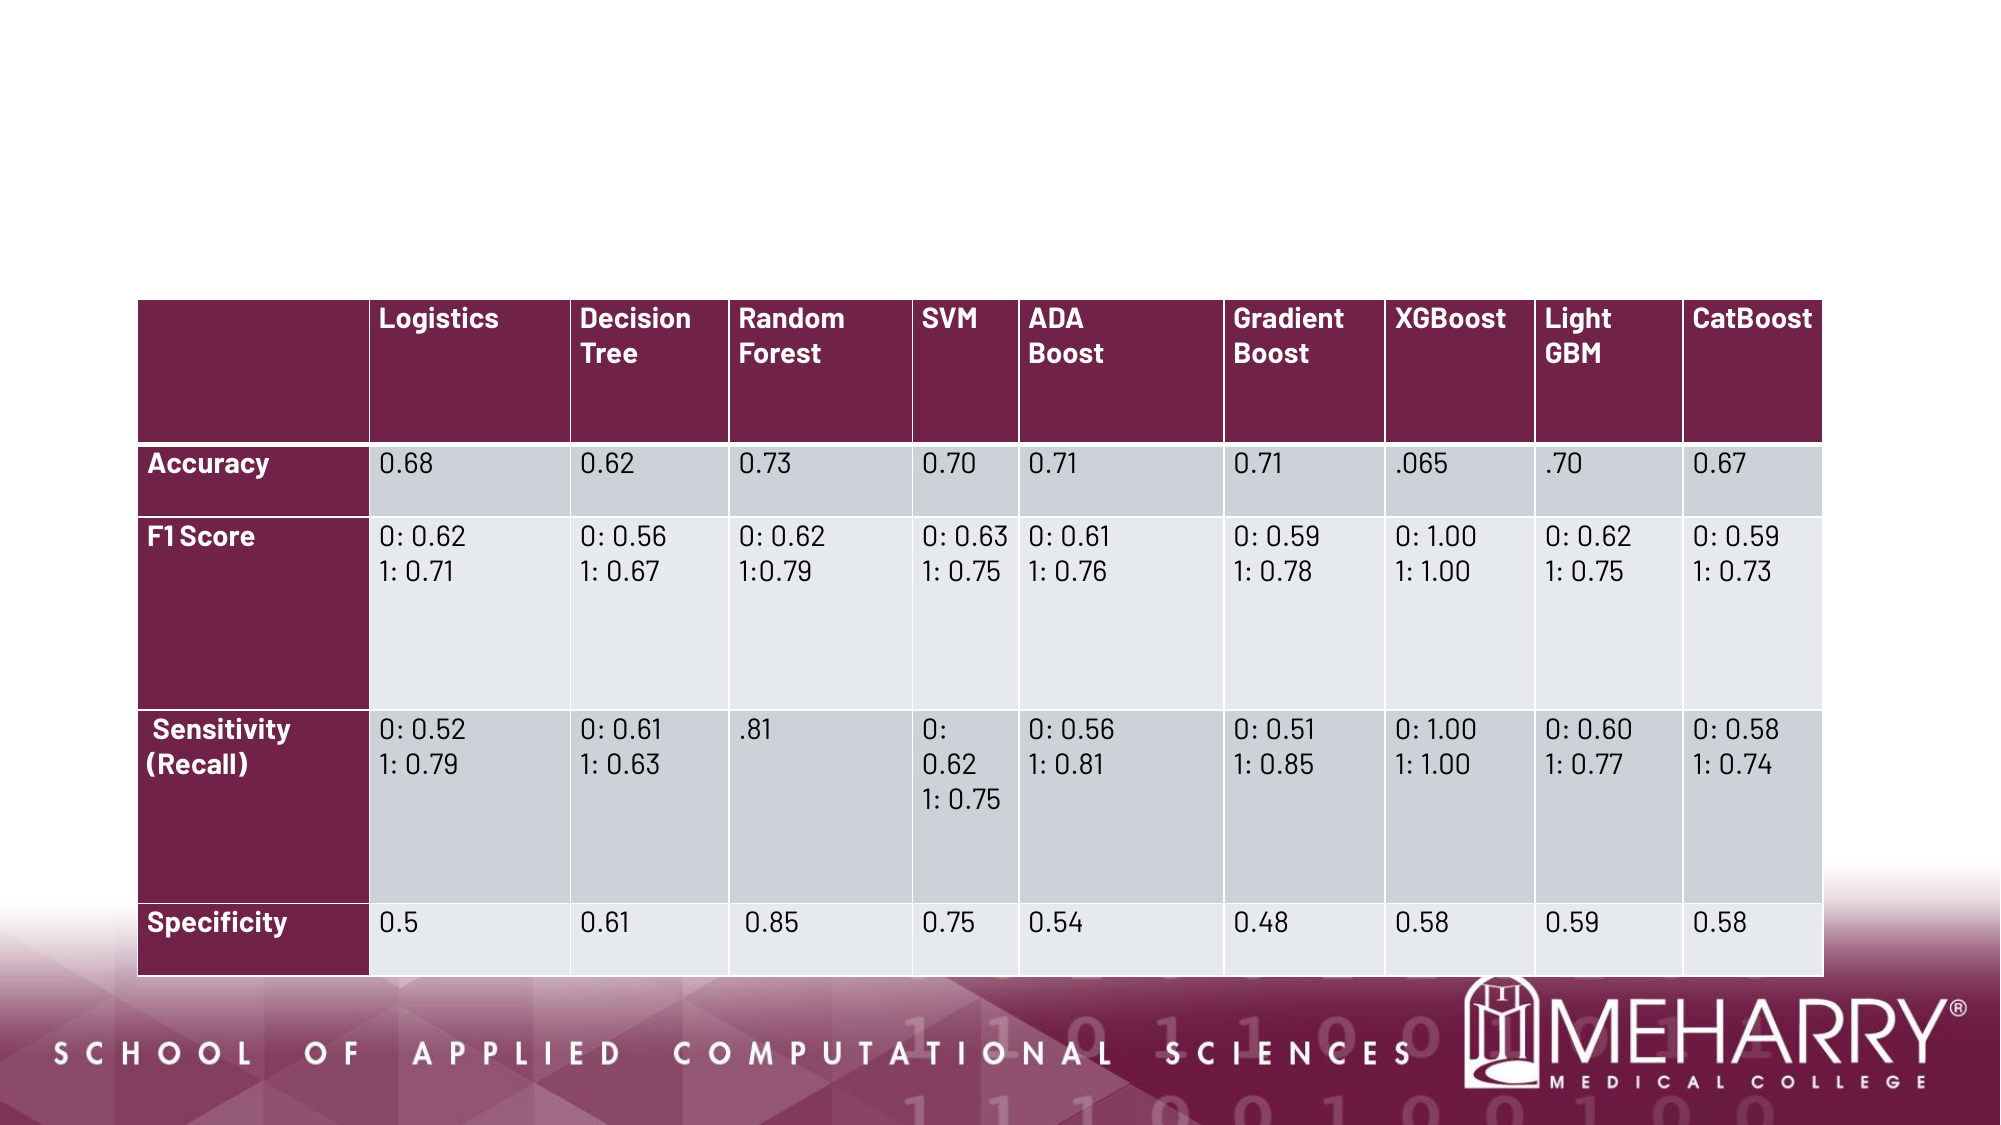

|  | Logistics | Decision Tree | Random Forest | SVM | ADA Boost | Gradient Boost | XGBoost | Light GBM | CatBoost |
| --- | --- | --- | --- | --- | --- | --- | --- | --- | --- |
| Accuracy | 0.68 | 0.62 | 0.73 | 0.70 | 0.71 | 0.71 | .065 | .70 | 0.67 |
| F1 Score | 0: 0.62 1: 0.71 | 0: 0.56 1: 0.67 | 0: 0.62 1:0.79 | 0: 0.63 1: 0.75 | 0: 0.61 1: 0.76 | 0: 0.59 1: 0.78 | 0: 1.00 1: 1.00 | 0: 0.62 1: 0.75 | 0: 0.59 1: 0.73 |
| Sensitivity (Recall) | 0: 0.52 1: 0.79 | 0: 0.61 1: 0.63 | .81 | 0: 0.62 1: 0.75 | 0: 0.56 1: 0.81 | 0: 0.51 1: 0.85 | 0: 1.00 1: 1.00 | 0: 0.60 1: 0.77 | 0: 0.58 1: 0.74 |
| Specificity | 0.5 | 0.61 | 0.85 | 0.75 | 0.54 | 0.48 | 0.58 | 0.59 | 0.58 |